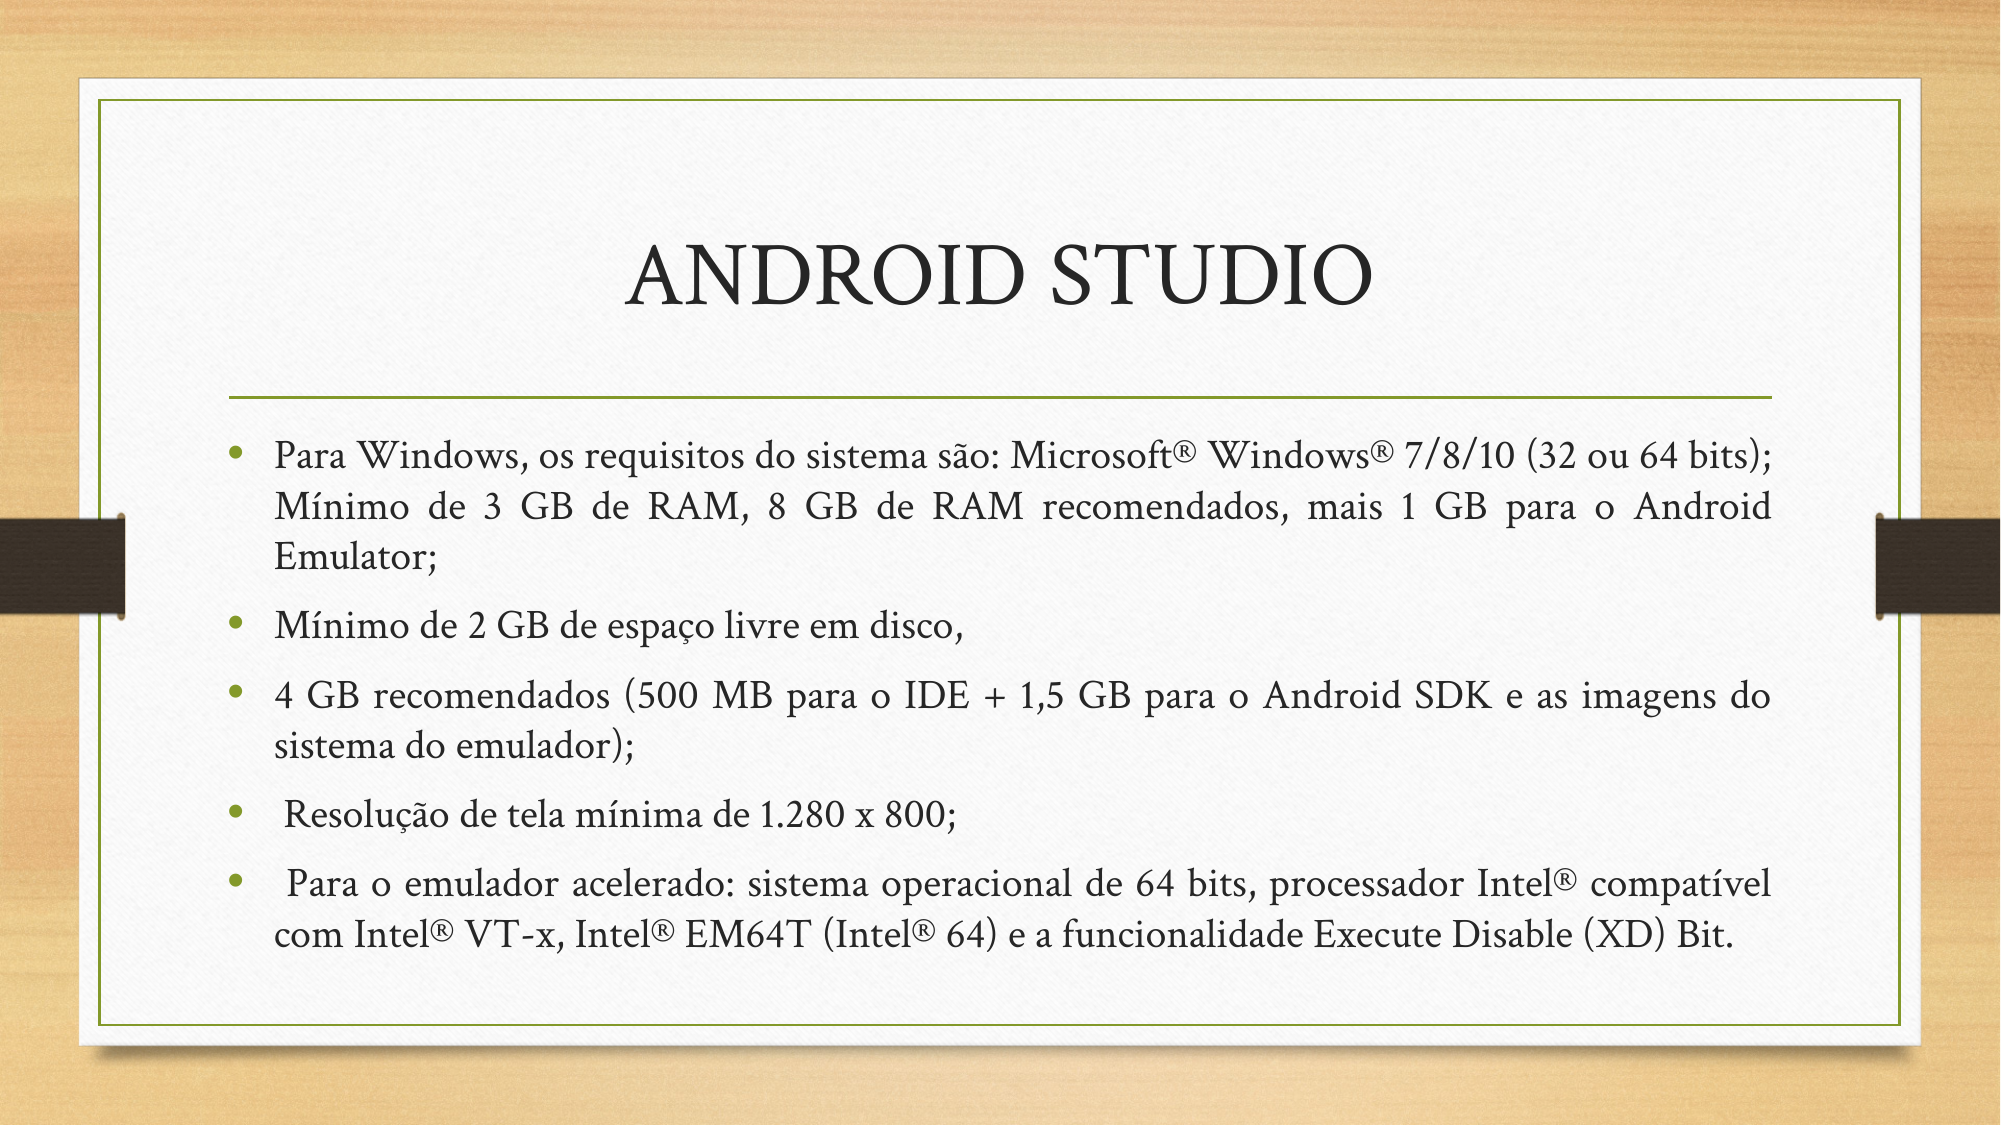

# ANDROID STUDIO
Para Windows, os requisitos do sistema são: Microsoft® Windows® 7/8/10 (32 ou 64 bits); Mínimo de 3 GB de RAM, 8 GB de RAM recomendados, mais 1 GB para o Android Emulator;
Mínimo de 2 GB de espaço livre em disco,
4 GB recomendados (500 MB para o IDE + 1,5 GB para o Android SDK e as imagens do sistema do emulador);
 Resolução de tela mínima de 1.280 x 800;
 Para o emulador acelerado: sistema operacional de 64 bits, processador Intel® compatível com Intel® VT-x, Intel® EM64T (Intel® 64) e a funcionalidade Execute Disable (XD) Bit.